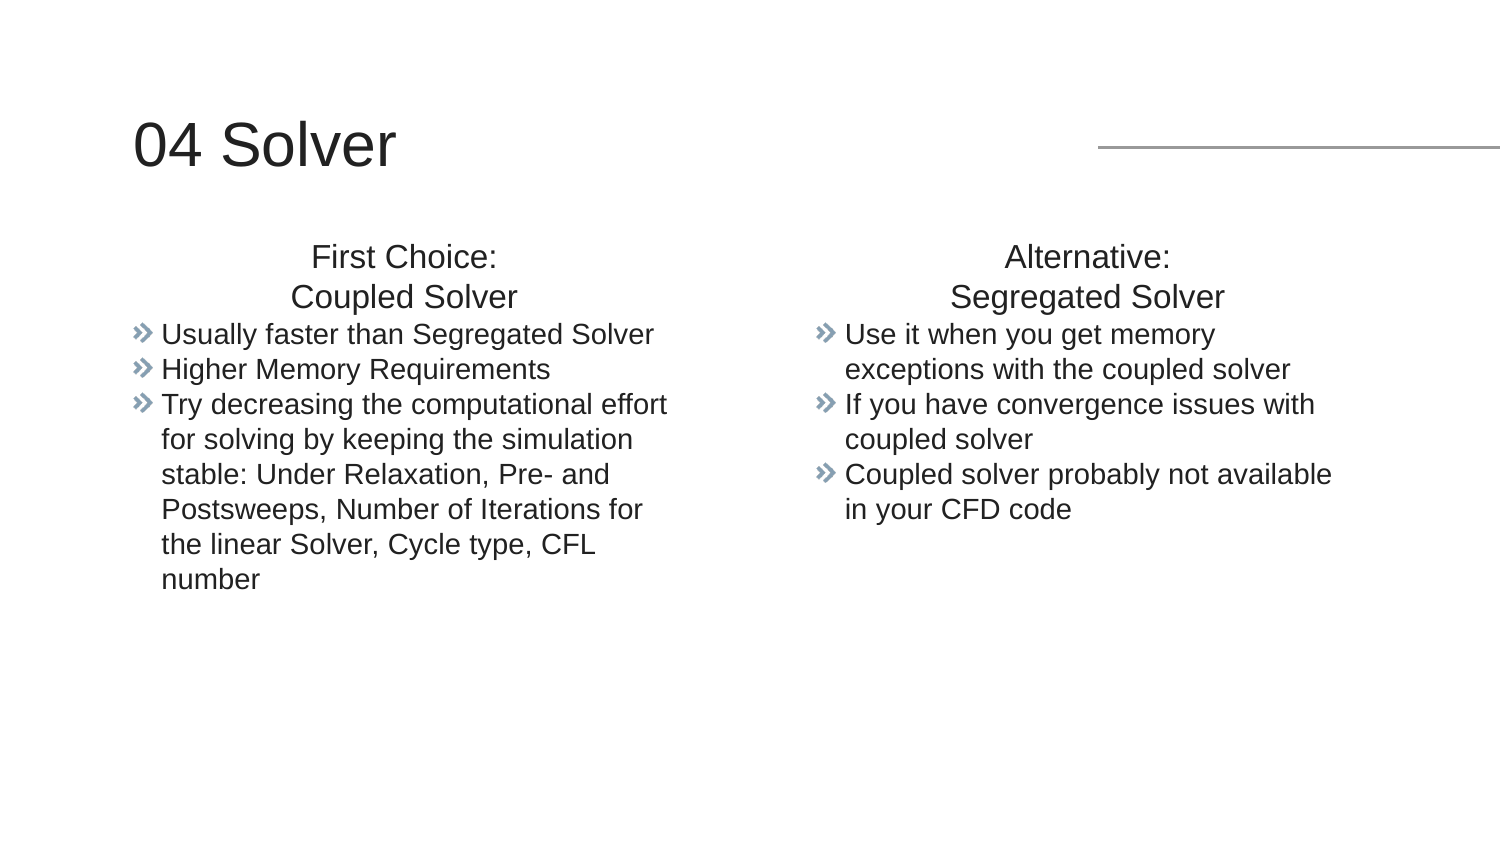

# 04 Solver
First Choice:
Coupled Solver
Usually faster than Segregated Solver
Higher Memory Requirements
Try decreasing the computational effort for solving by keeping the simulation stable: Under Relaxation, Pre- and Postsweeps, Number of Iterations for the linear Solver, Cycle type, CFL number
Alternative:
Segregated Solver
Use it when you get memory exceptions with the coupled solver
If you have convergence issues with coupled solver
Coupled solver probably not available in your CFD code